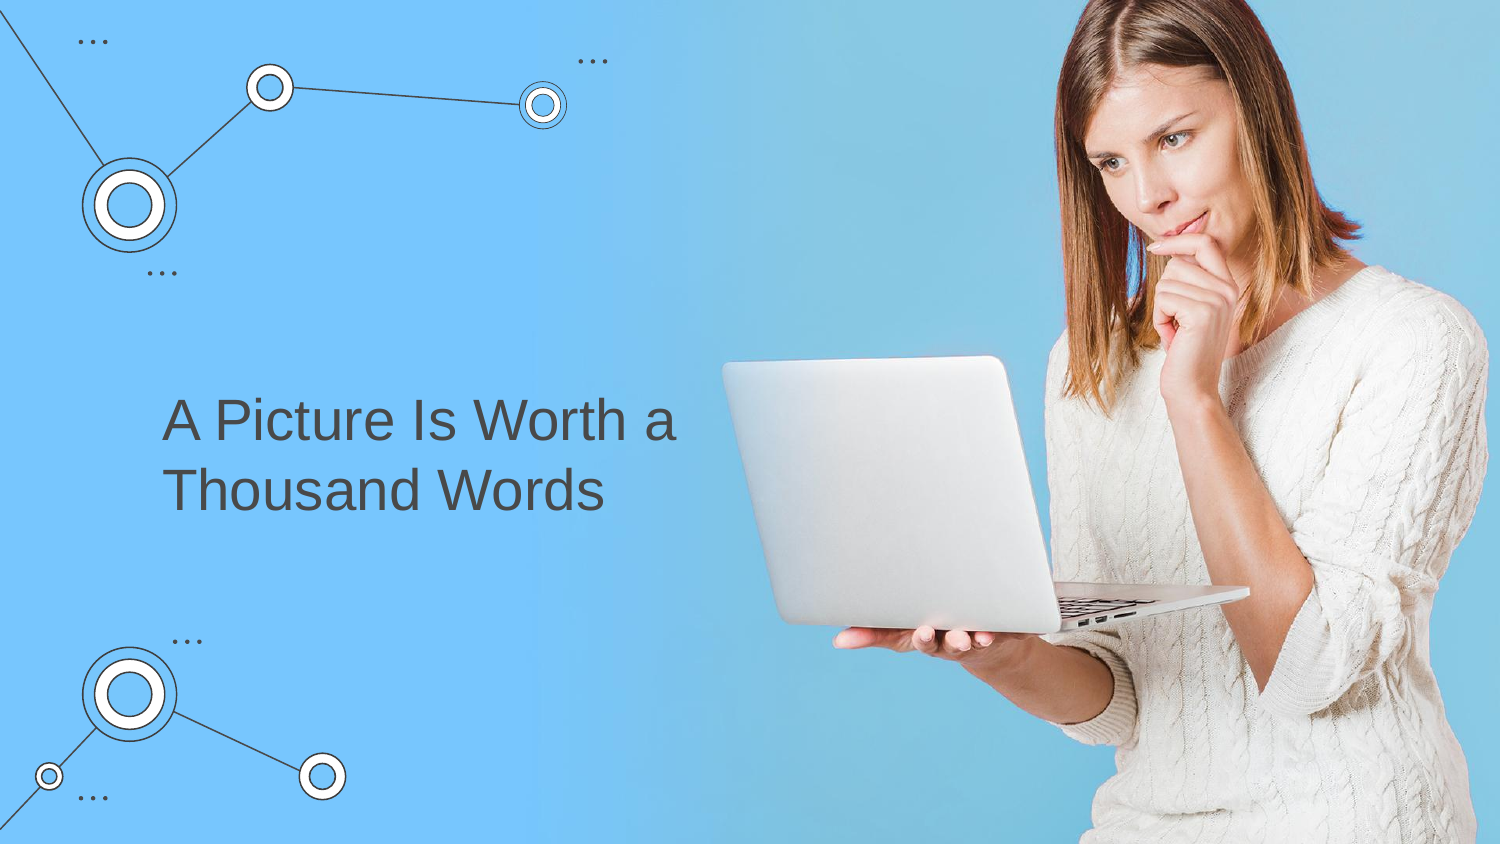

# A Picture Is Worth a Thousand Words